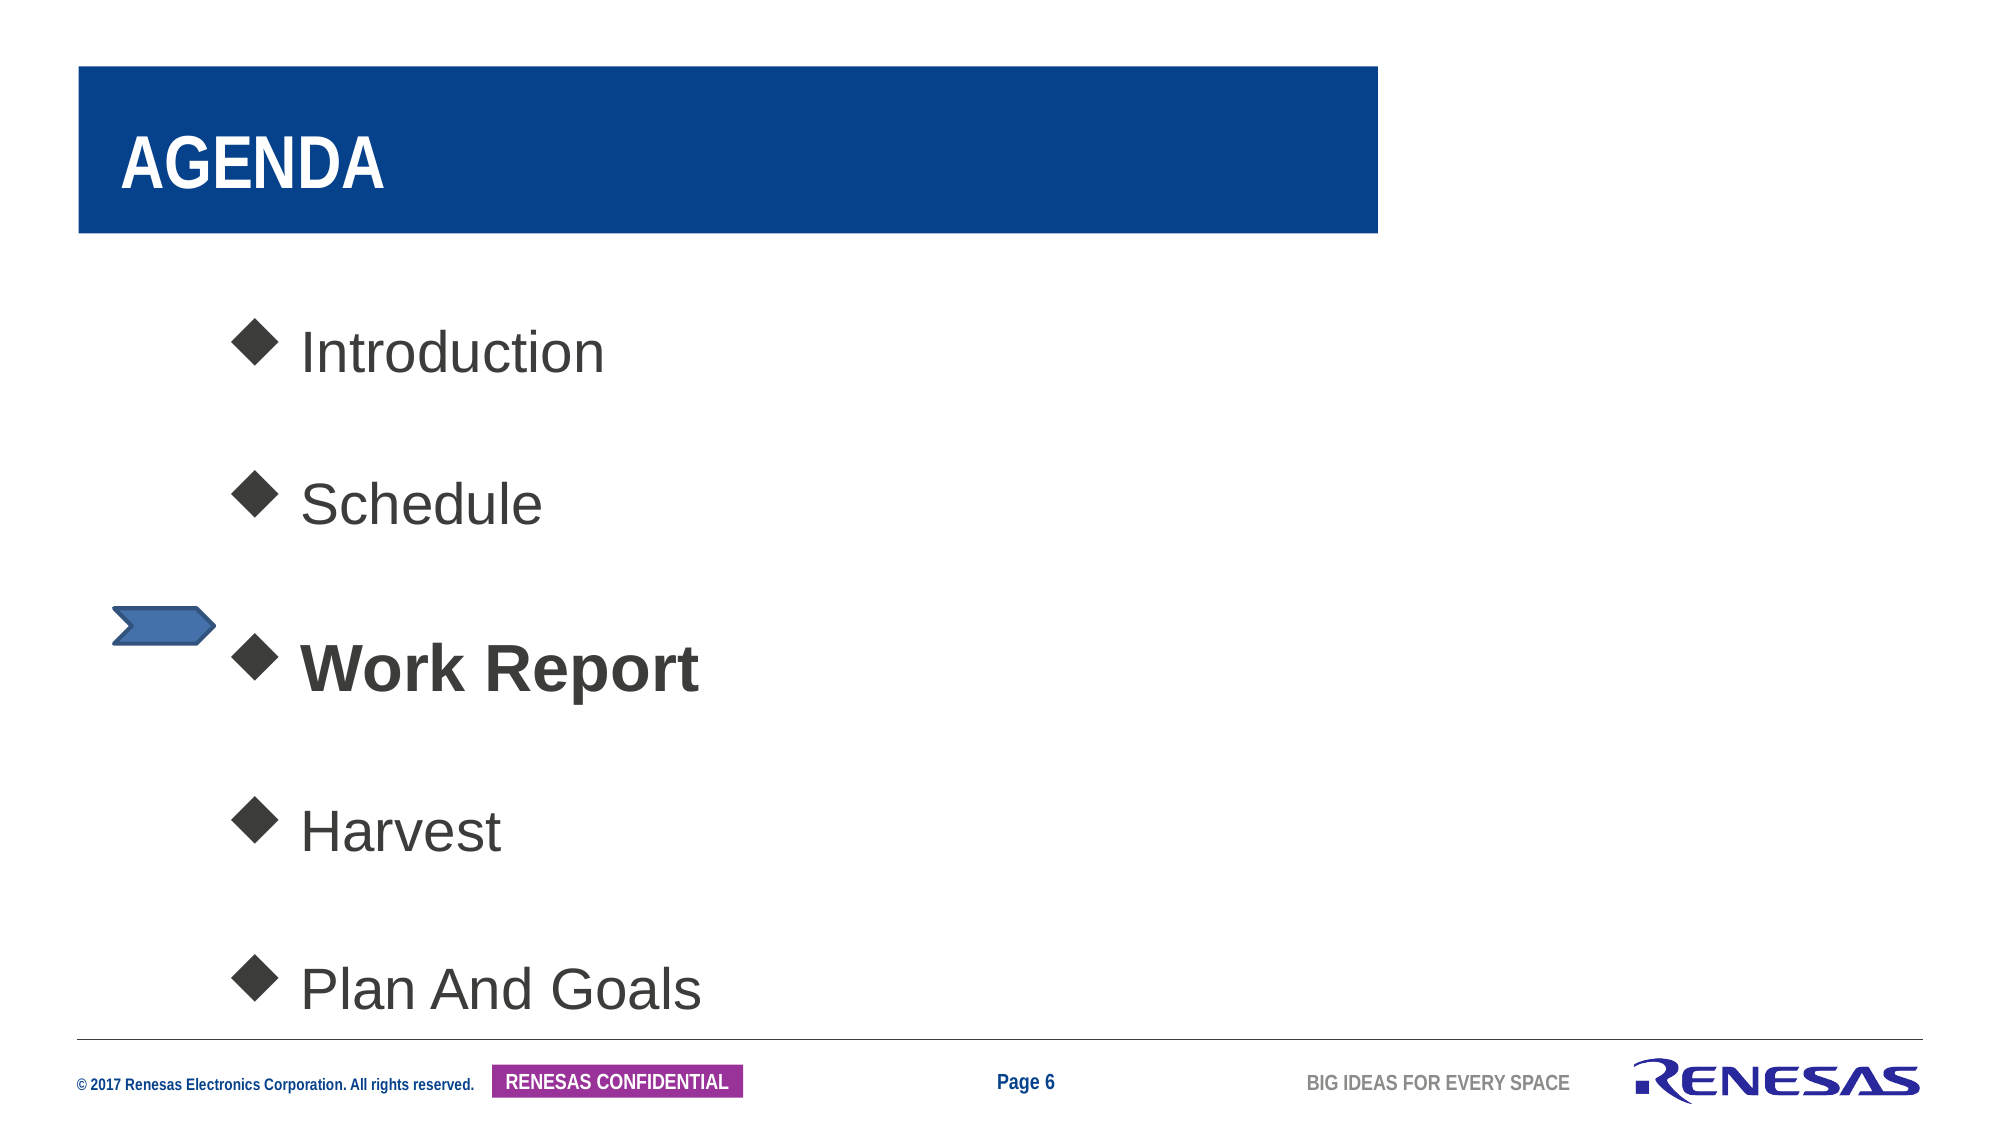

agenda
 Introduction

 Schedule

 Work Report

 Harvest

 Plan And Goals

Page 6